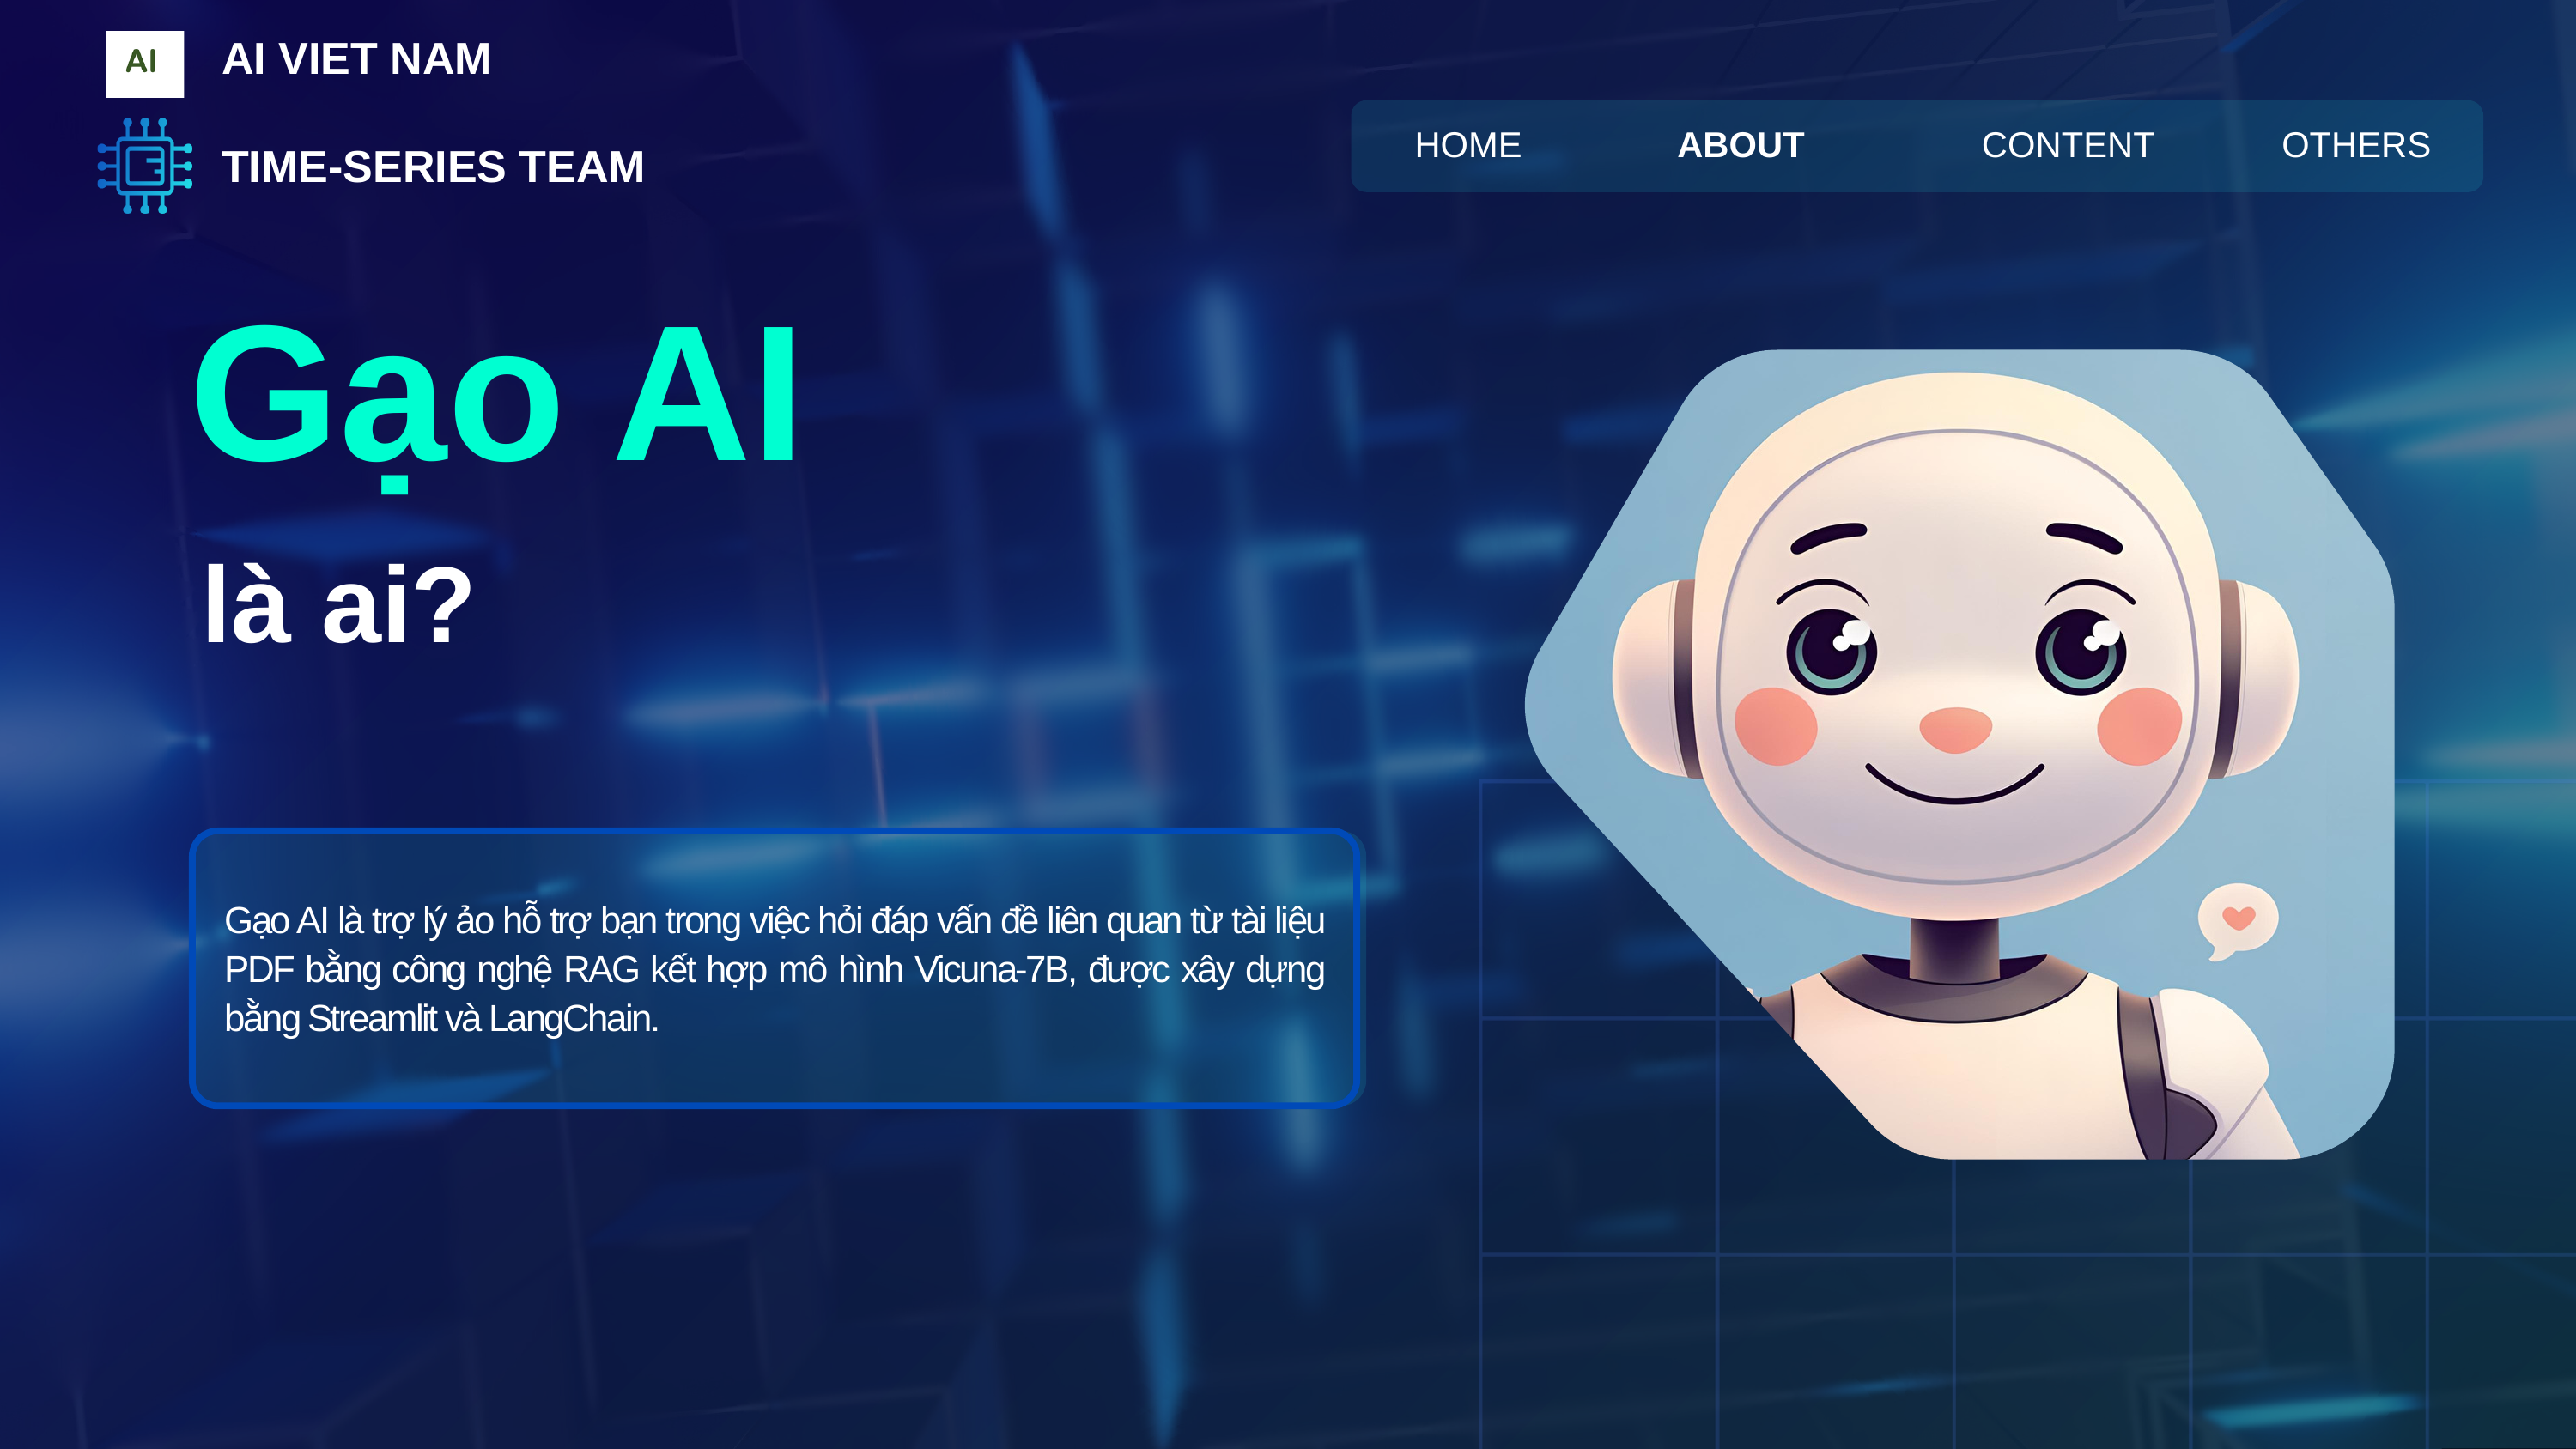

AI VIET NAM

HOME
ABOUT
CONTENT
OTHERS

TIME-SERIES TEAM
Gạo AI

là ai?

Gạo AI là trợ lý ảo hỗ trợ bạn trong việc hỏi đáp vấn đề liên quan từ tài liệu PDF bằng công nghệ RAG kết hợp mô hình Vicuna-7B, được xây dựng bằng Streamlit và LangChain.